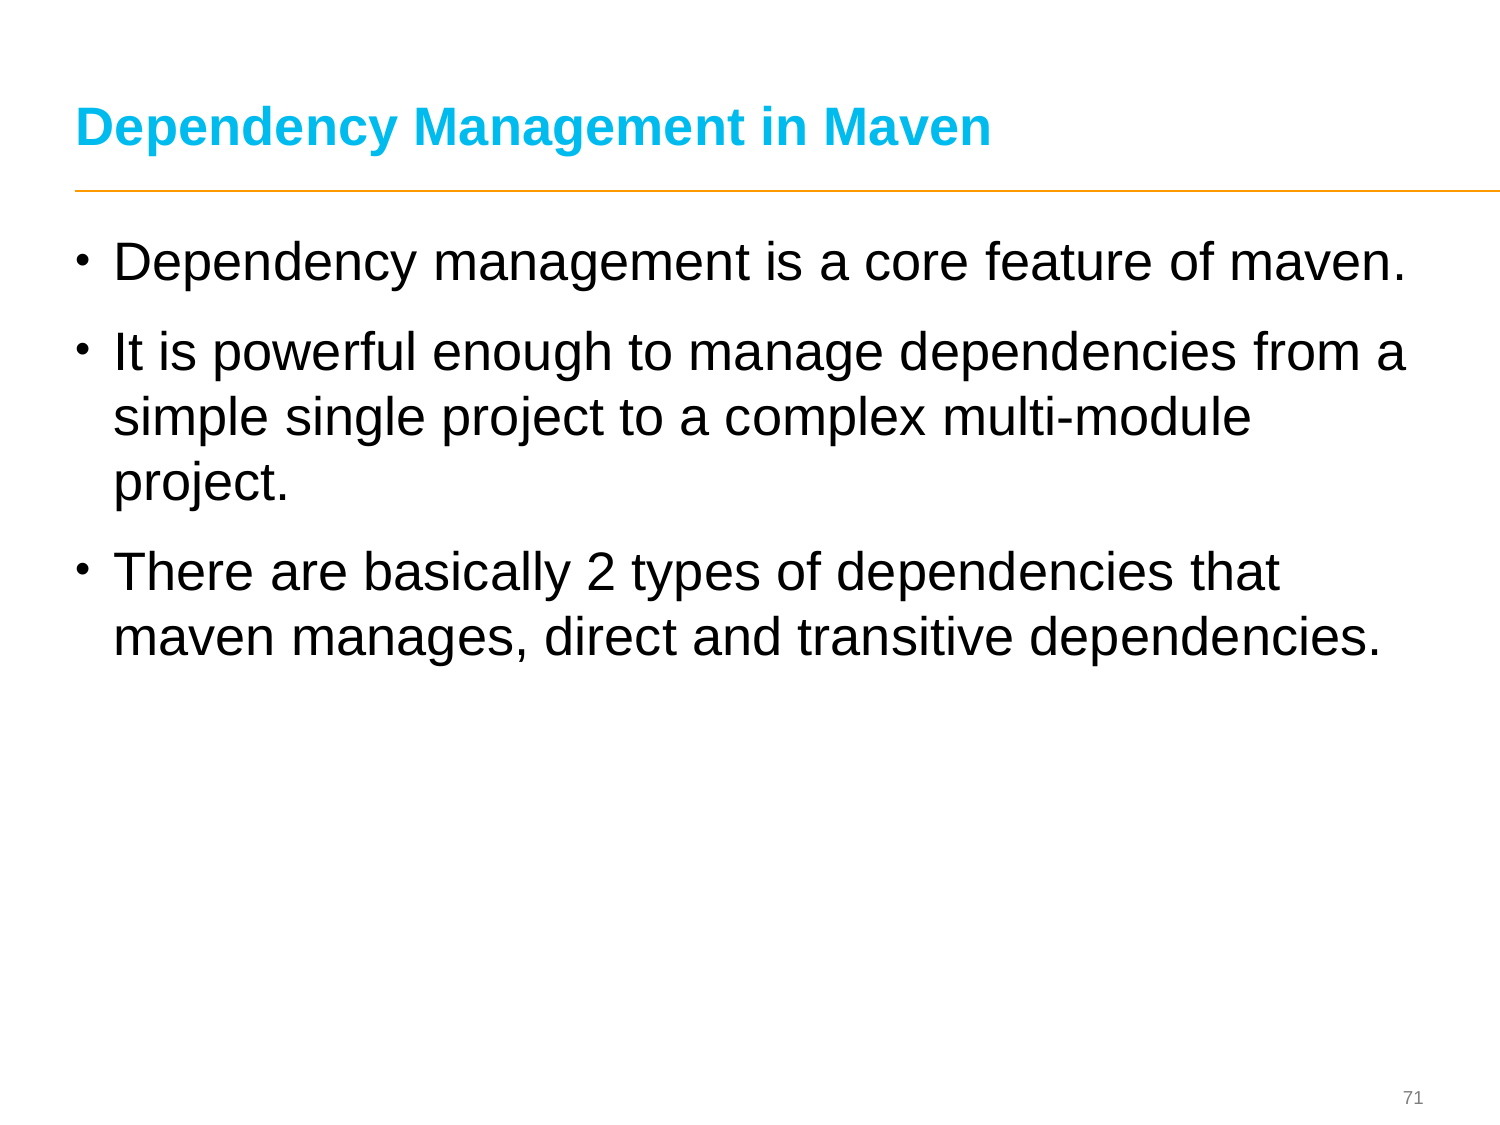

# Dependency Management in Maven
Dependency management is a core feature of maven.
It is powerful enough to manage dependencies from a simple single project to a complex multi-module project.
There are basically 2 types of dependencies that maven manages, direct and transitive dependencies.